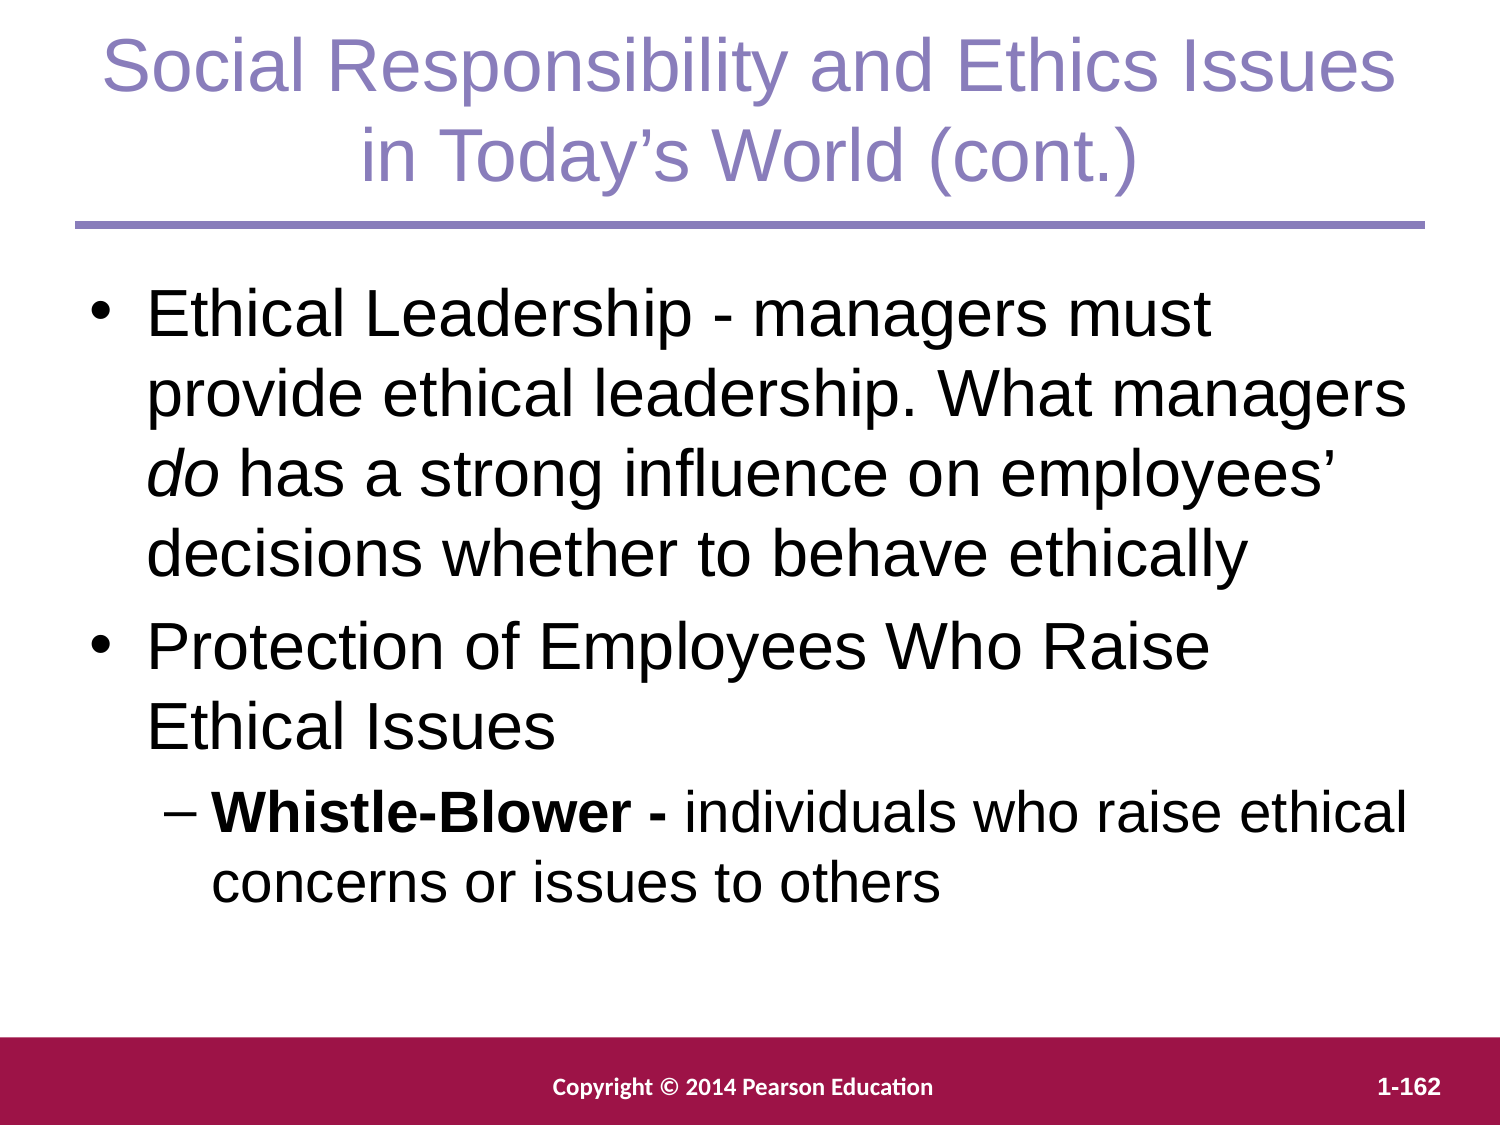

Social Responsibility and Ethics Issues
in Today’s World (cont.)
Ethical Leadership - managers must provide ethical leadership. What managers do has a strong influence on employees’ decisions whether to behave ethically
Protection of Employees Who Raise Ethical Issues
Whistle-Blower - individuals who raise ethical concerns or issues to others